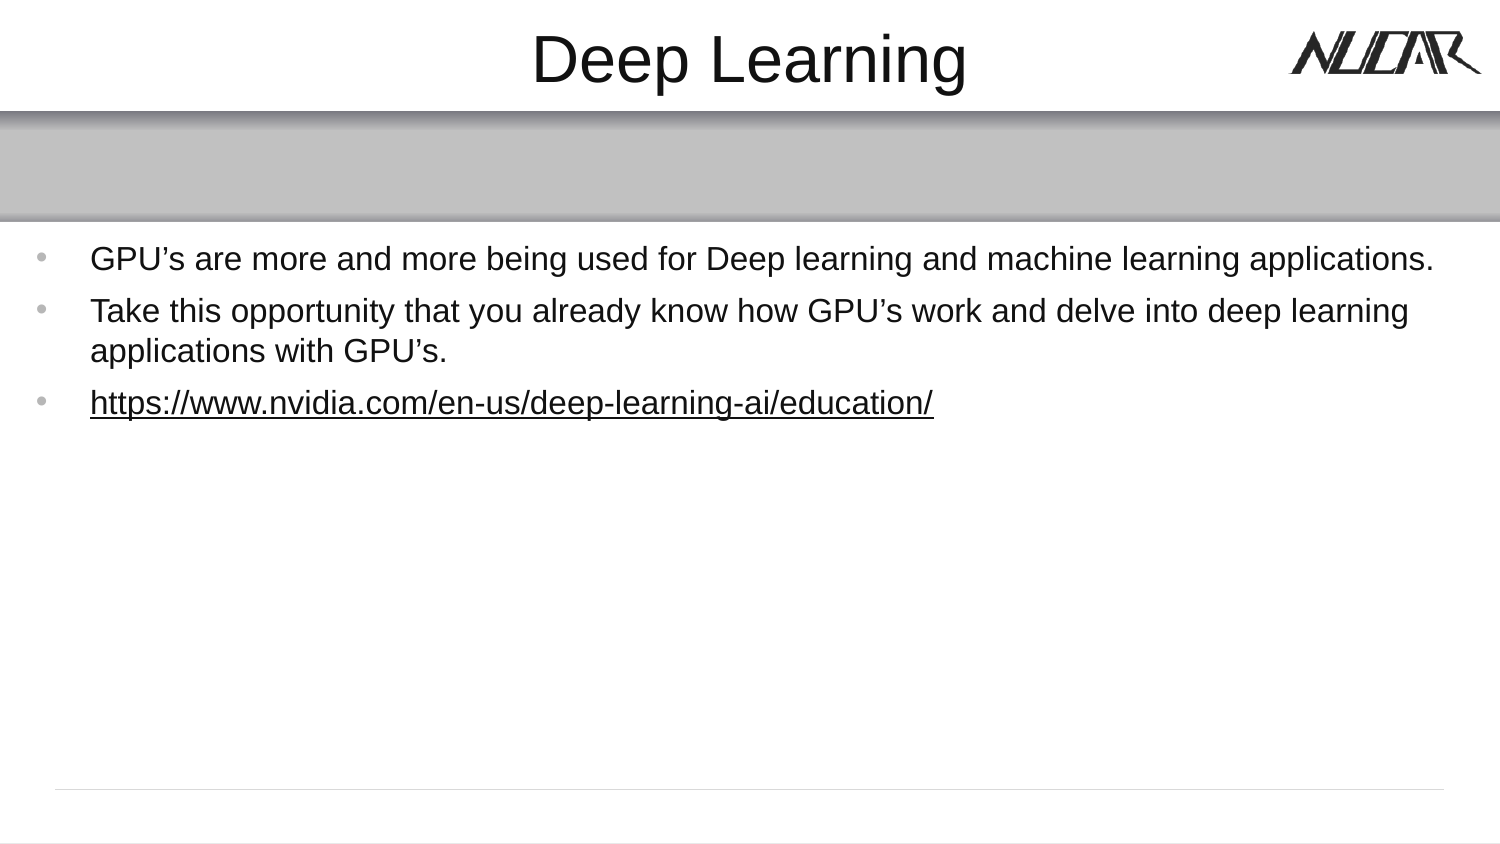

# Deep Learning
GPU’s are more and more being used for Deep learning and machine learning applications.
Take this opportunity that you already know how GPU’s work and delve into deep learning applications with GPU’s.
https://www.nvidia.com/en-us/deep-learning-ai/education/